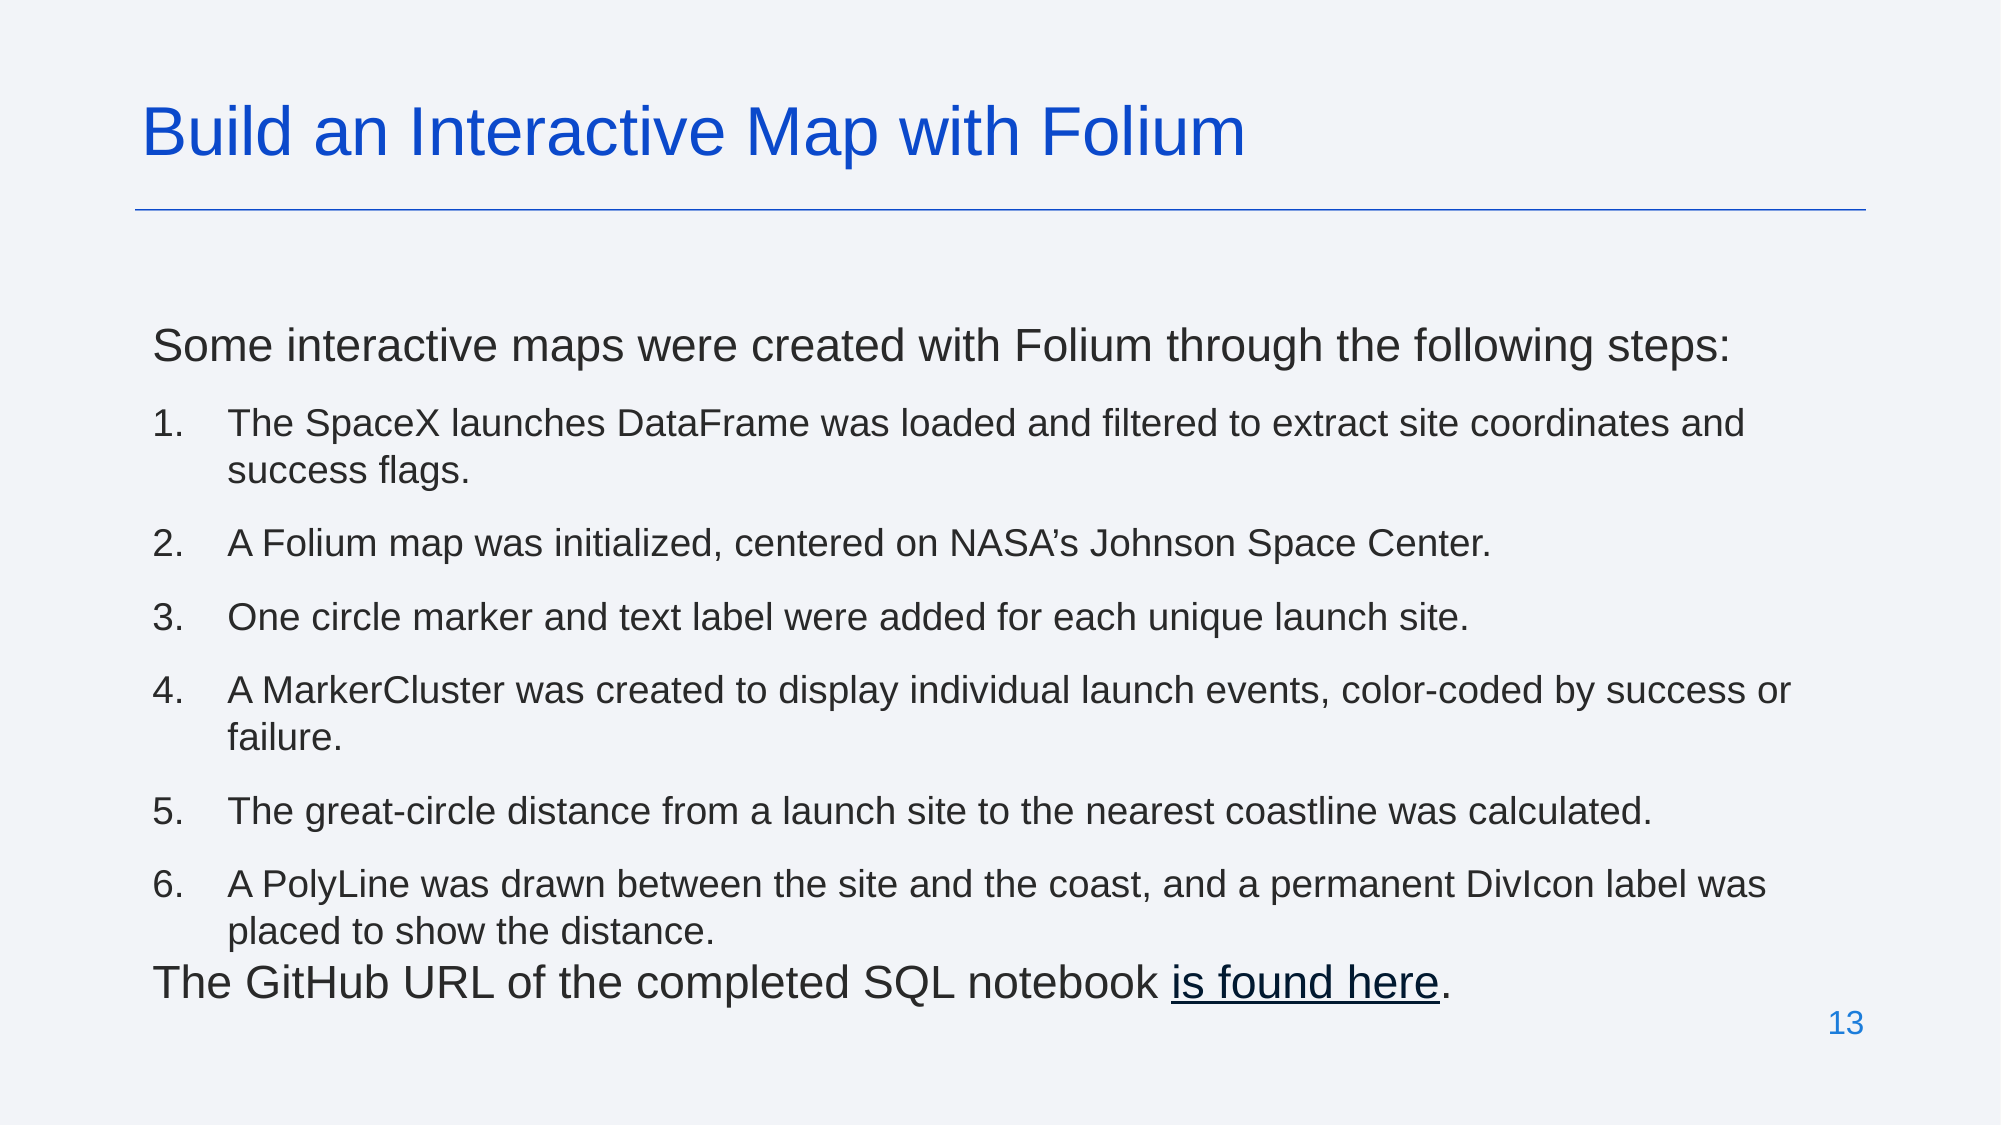

Build an Interactive Map with Folium
Some interactive maps were created with Folium through the following steps:
The SpaceX launches DataFrame was loaded and filtered to extract site coordinates and success flags.
A Folium map was initialized, centered on NASA’s Johnson Space Center.
One circle marker and text label were added for each unique launch site.
A MarkerCluster was created to display individual launch events, color-coded by success or failure.
The great-circle distance from a launch site to the nearest coastline was calculated.
A PolyLine was drawn between the site and the coast, and a permanent DivIcon label was placed to show the distance.
The GitHub URL of the completed SQL notebook is found here.
13